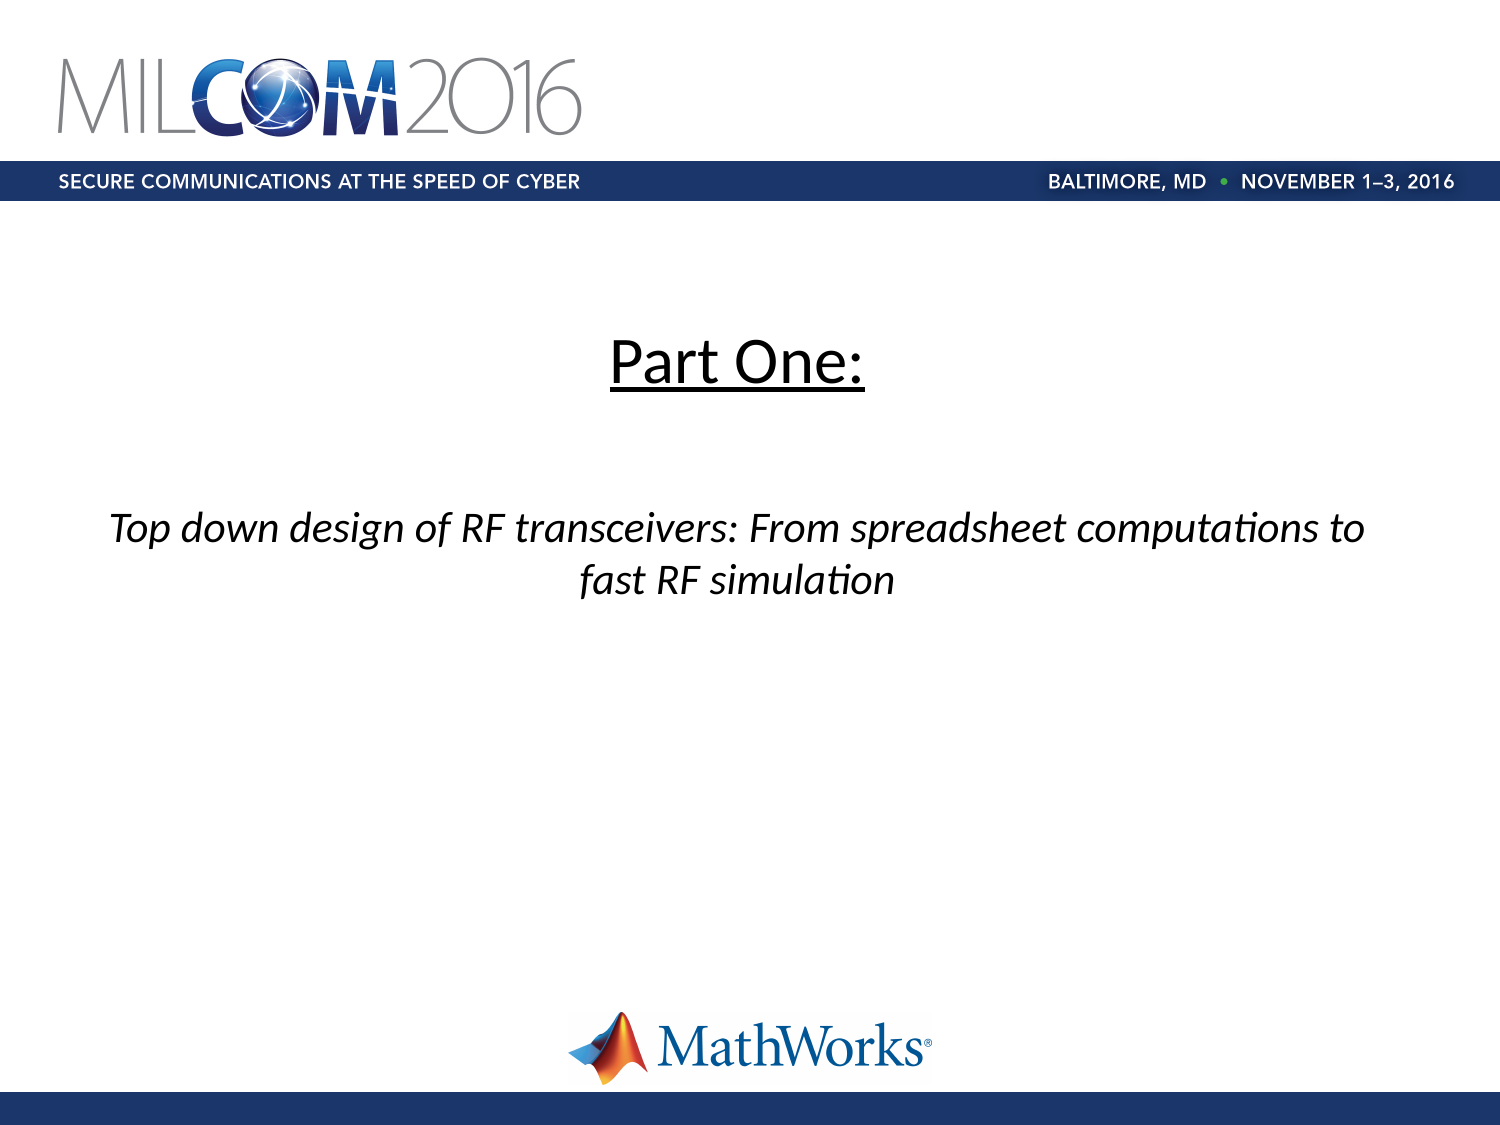

Part One:

Top down design of RF transceivers: From spreadsheet computations to fast RF simulation